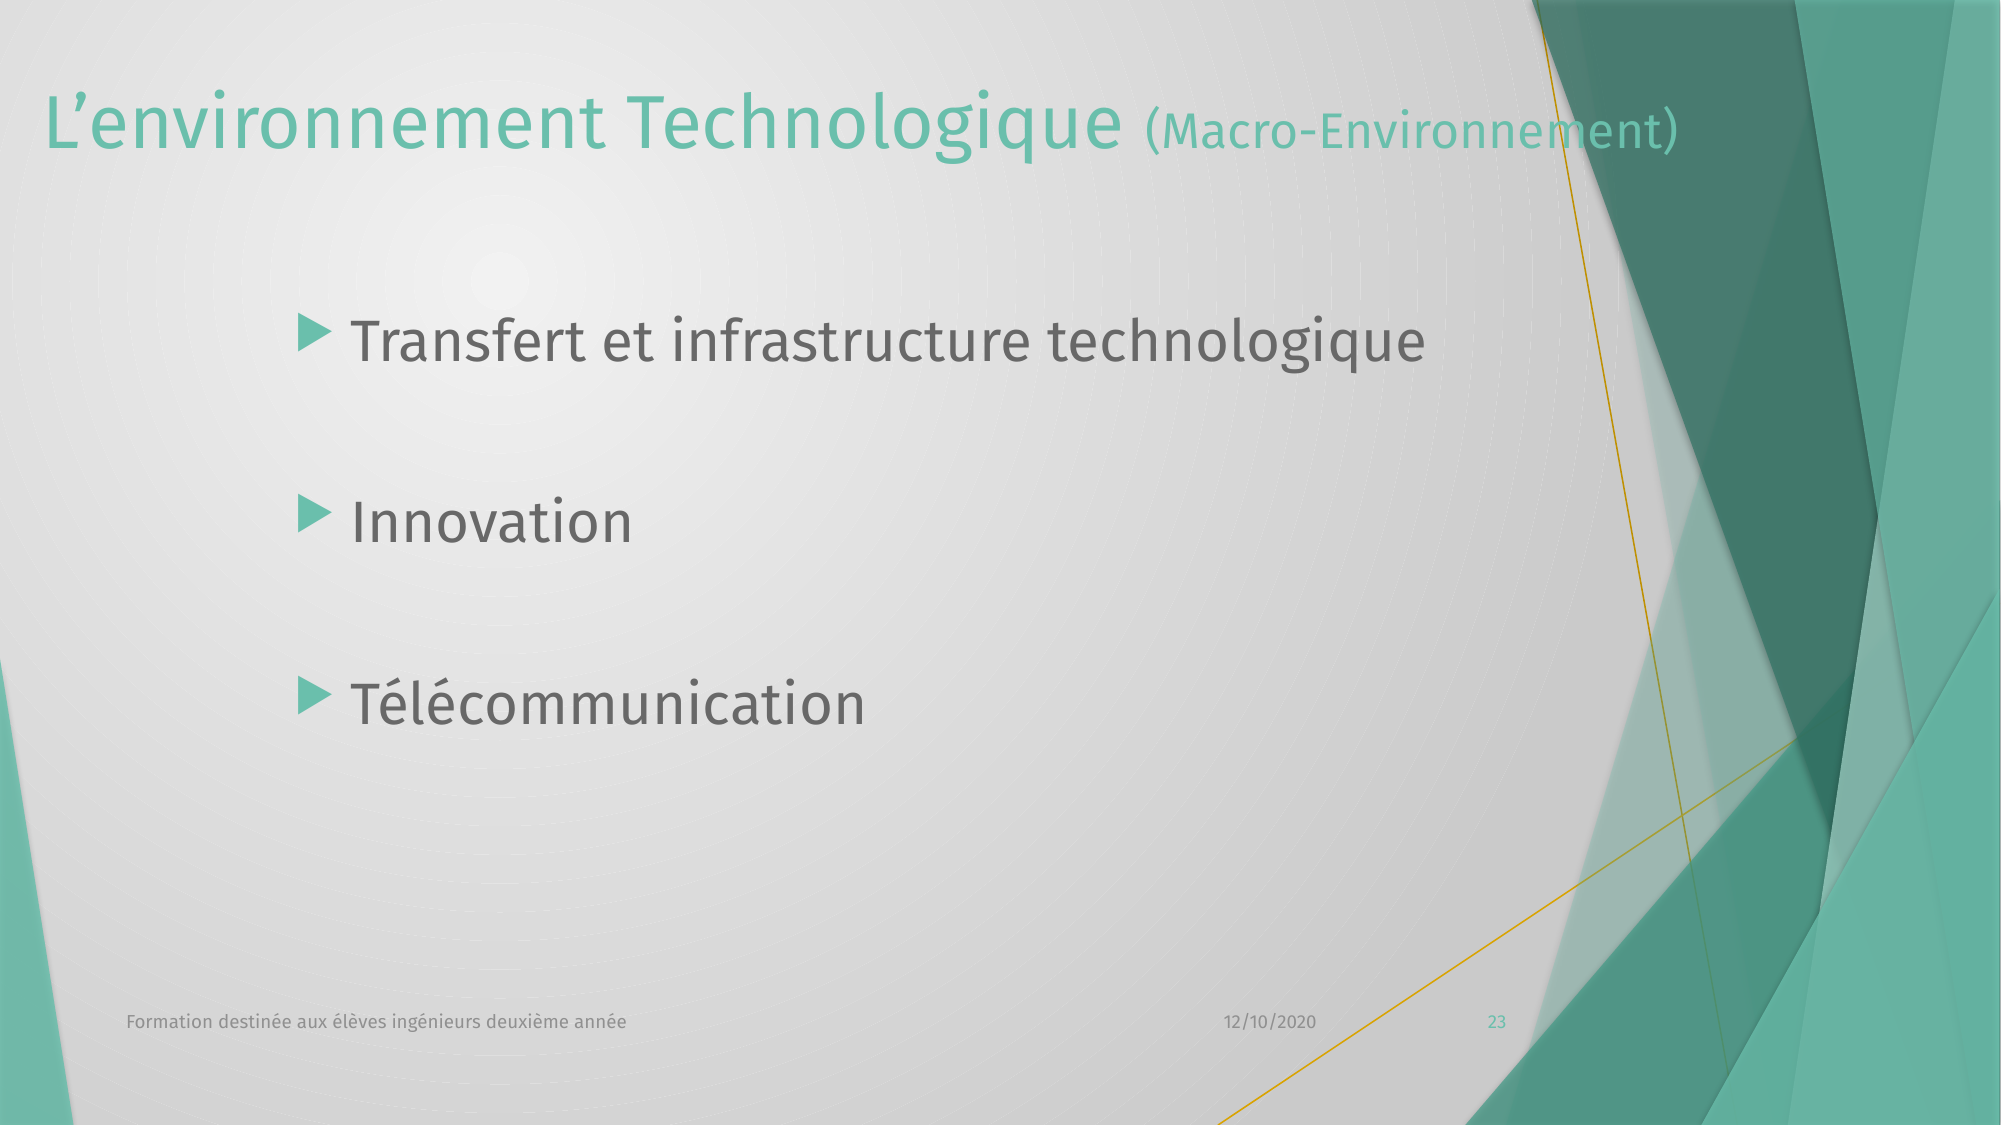

# L’environnement Technologique (Macro-Environnement)
Transfert et infrastructure technologique

Innovation

Télécommunication
Formation destinée aux élèves ingénieurs deuxième année
12/10/2020
23